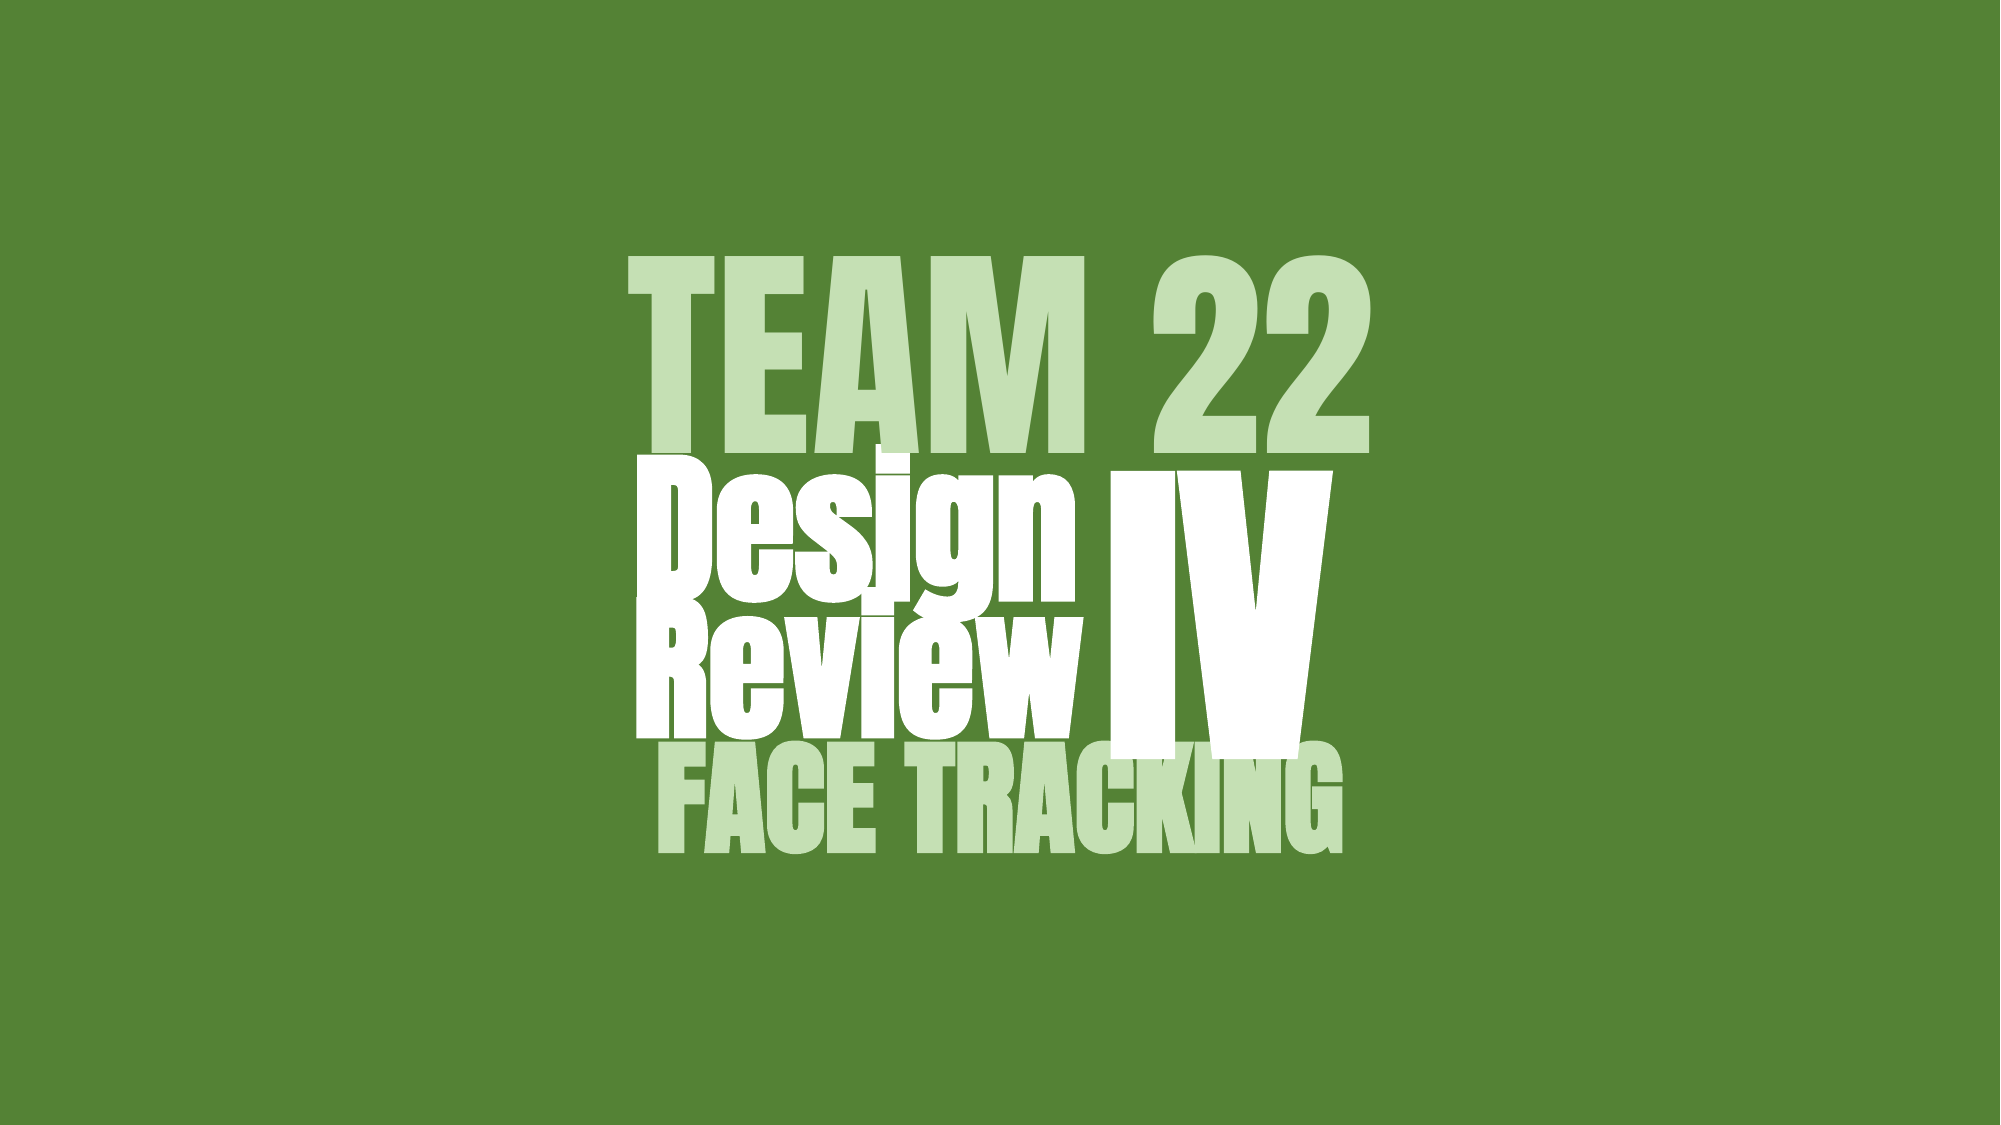

TEAM 22
IV
Design
Review
FACE TRACKING